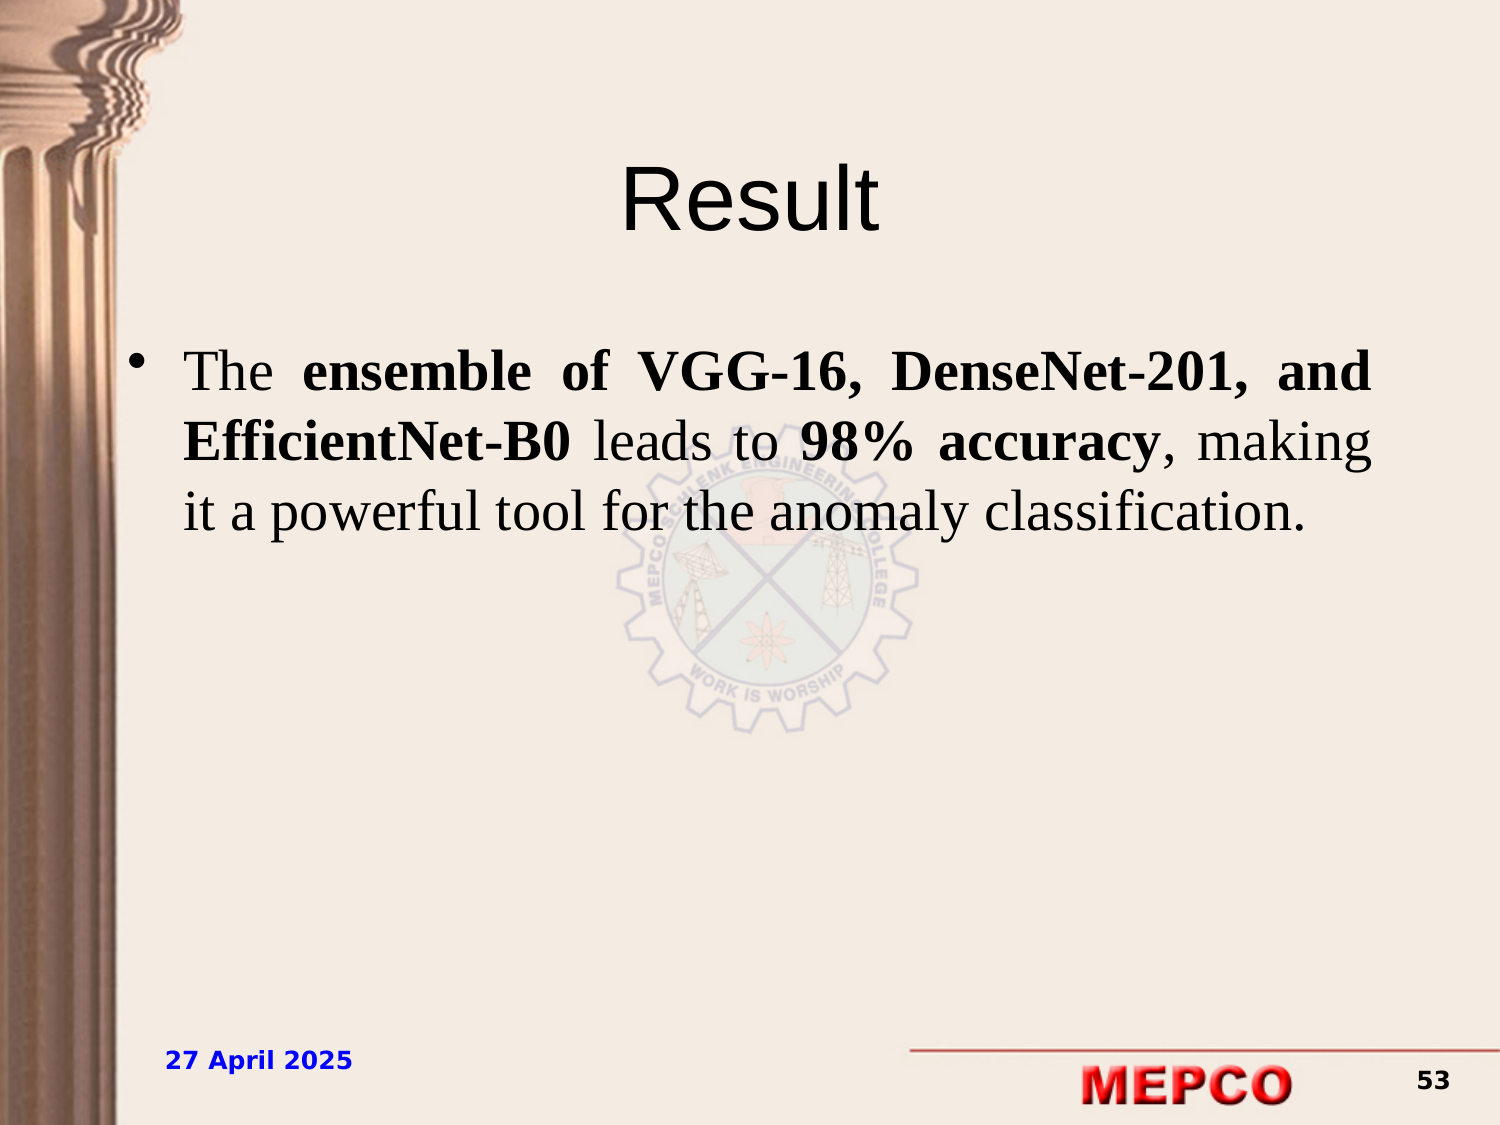

# Result
The ensemble of VGG-16, DenseNet-201, and EfficientNet-B0 leads to 98% accuracy, making it a powerful tool for the anomaly classification.